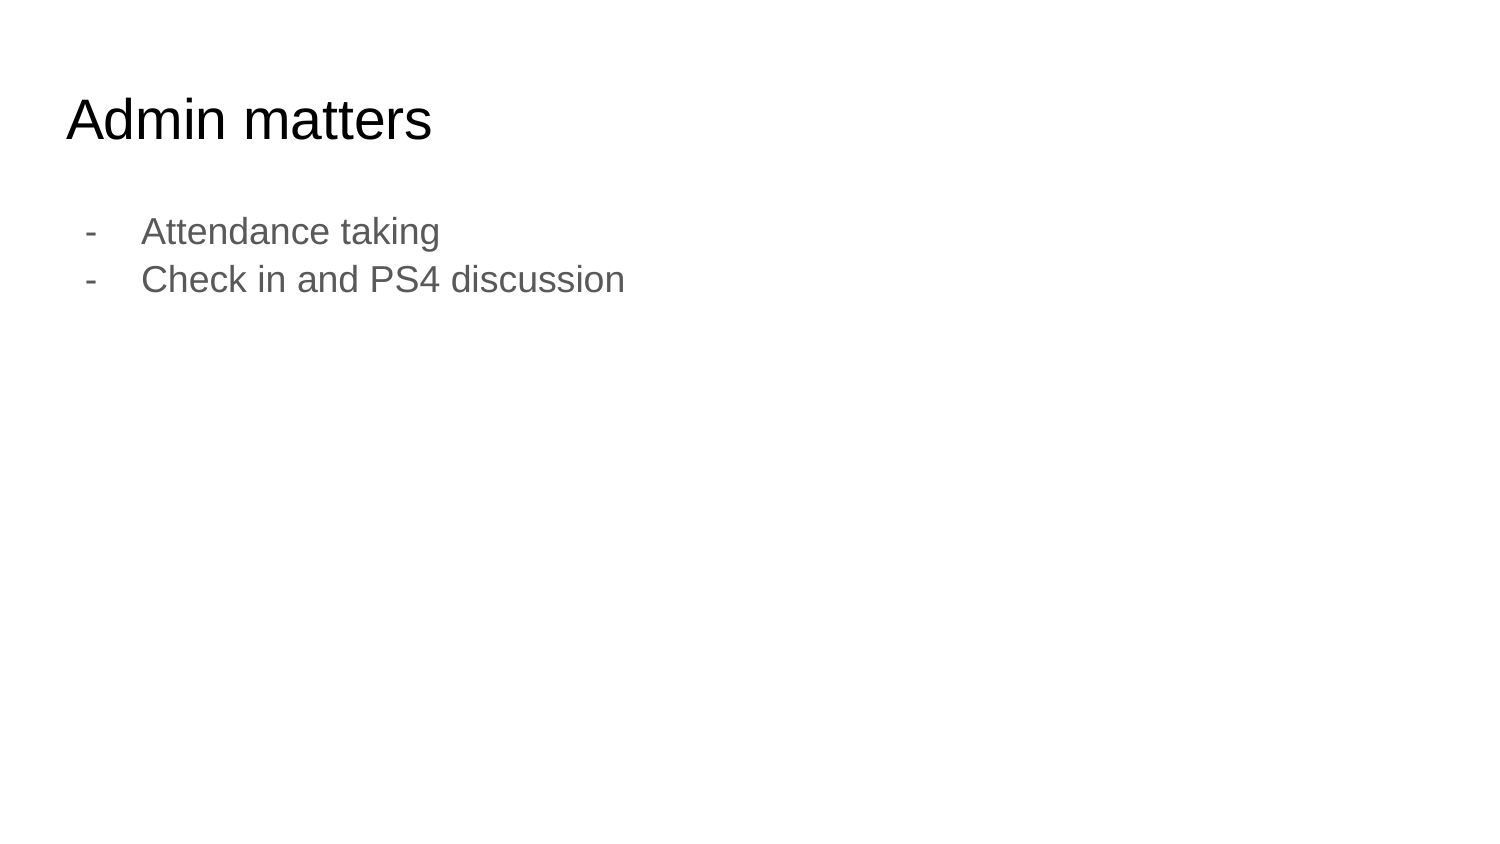

# Admin matters
Attendance taking
Check in and PS4 discussion